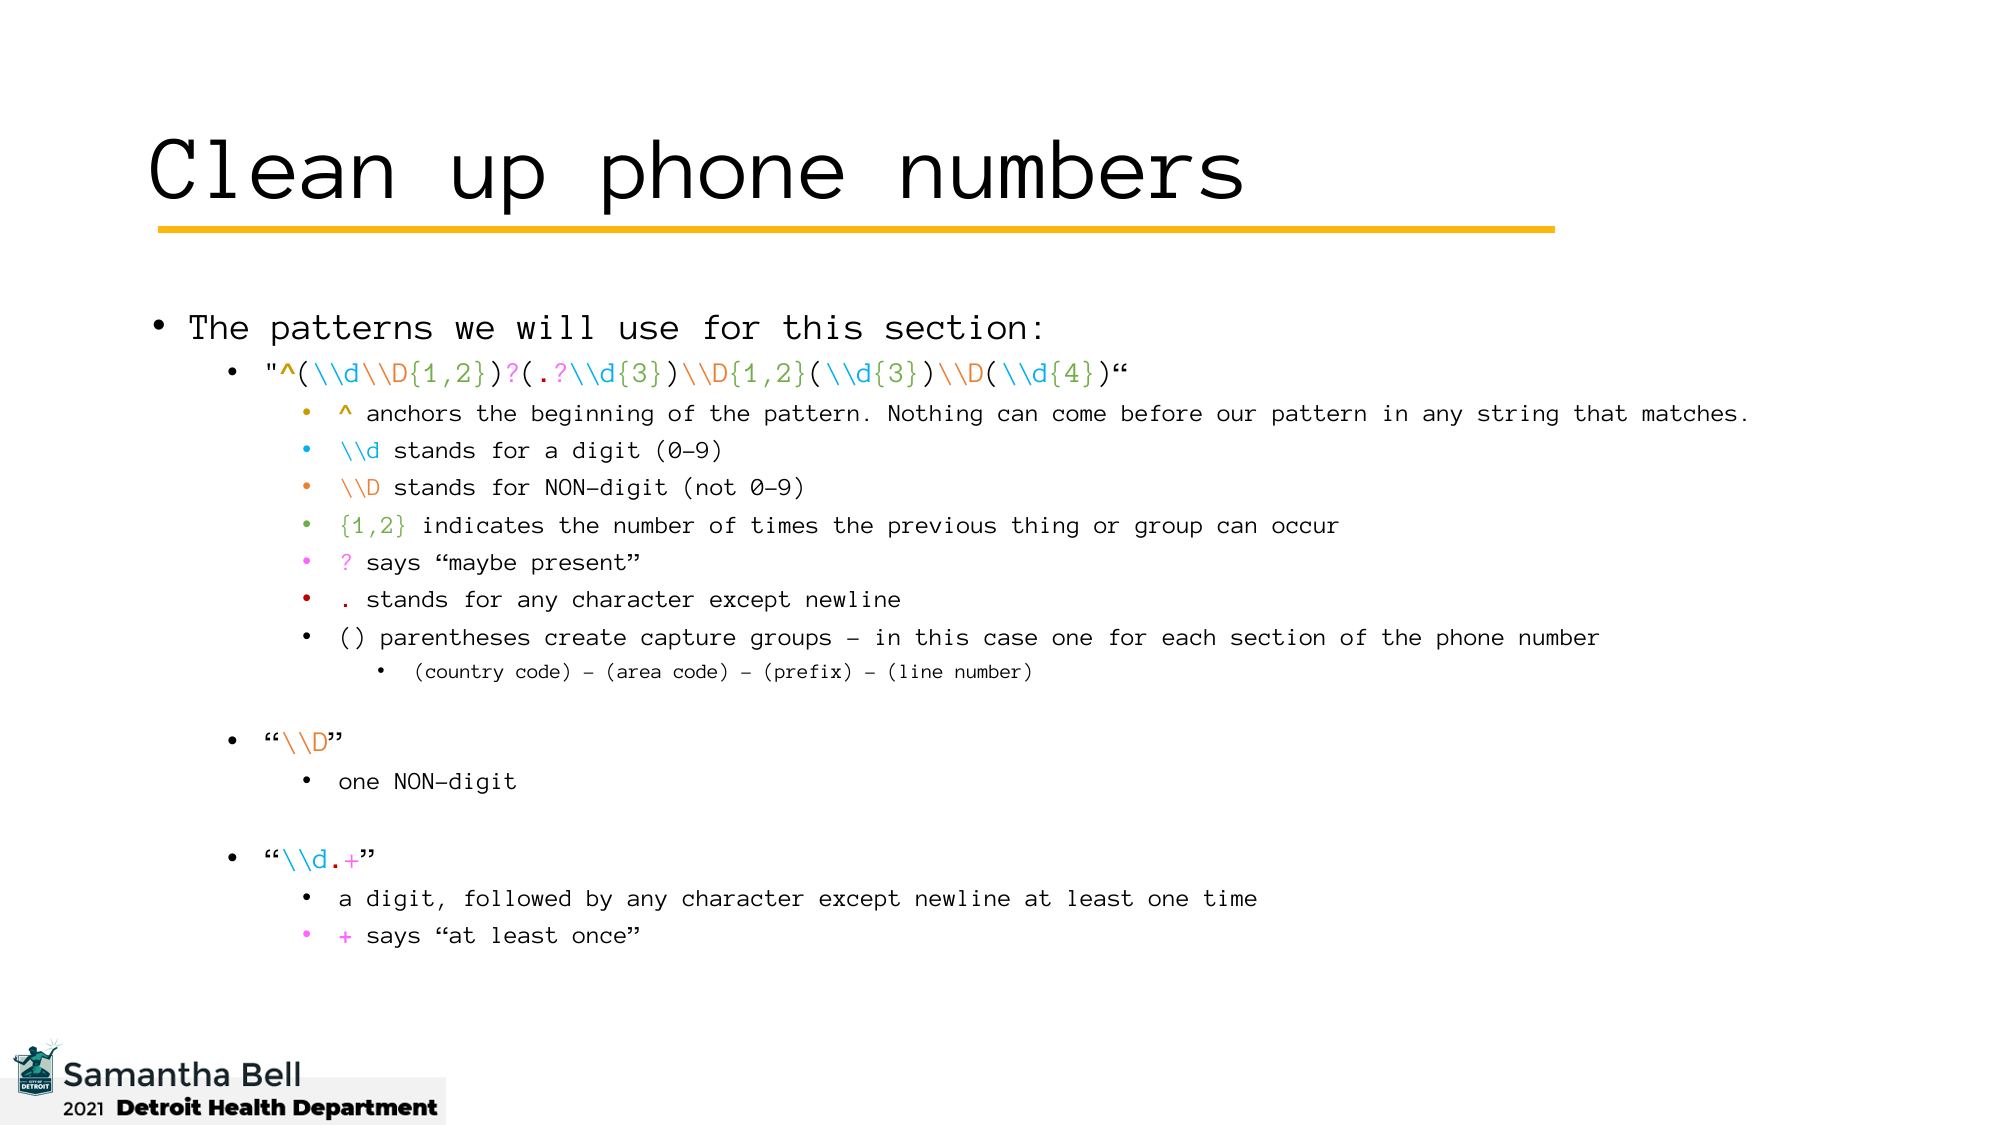

# Clean up phone numbers
The patterns we will use for this section:
"^(\\d\\D{1,2})?(.?\\d{3})\\D{1,2}(\\d{3})\\D(\\d{4})“
^ anchors the beginning of the pattern. Nothing can come before our pattern in any string that matches.
\\d stands for a digit (0-9)
\\D stands for NON-digit (not 0-9)
{1,2} indicates the number of times the previous thing or group can occur
? says “maybe present”
. stands for any character except newline
() parentheses create capture groups – in this case one for each section of the phone number
(country code) – (area code) – (prefix) – (line number)

“\\D”
one NON-digit

“\\d.+”
a digit, followed by any character except newline at least one time
+ says “at least once”